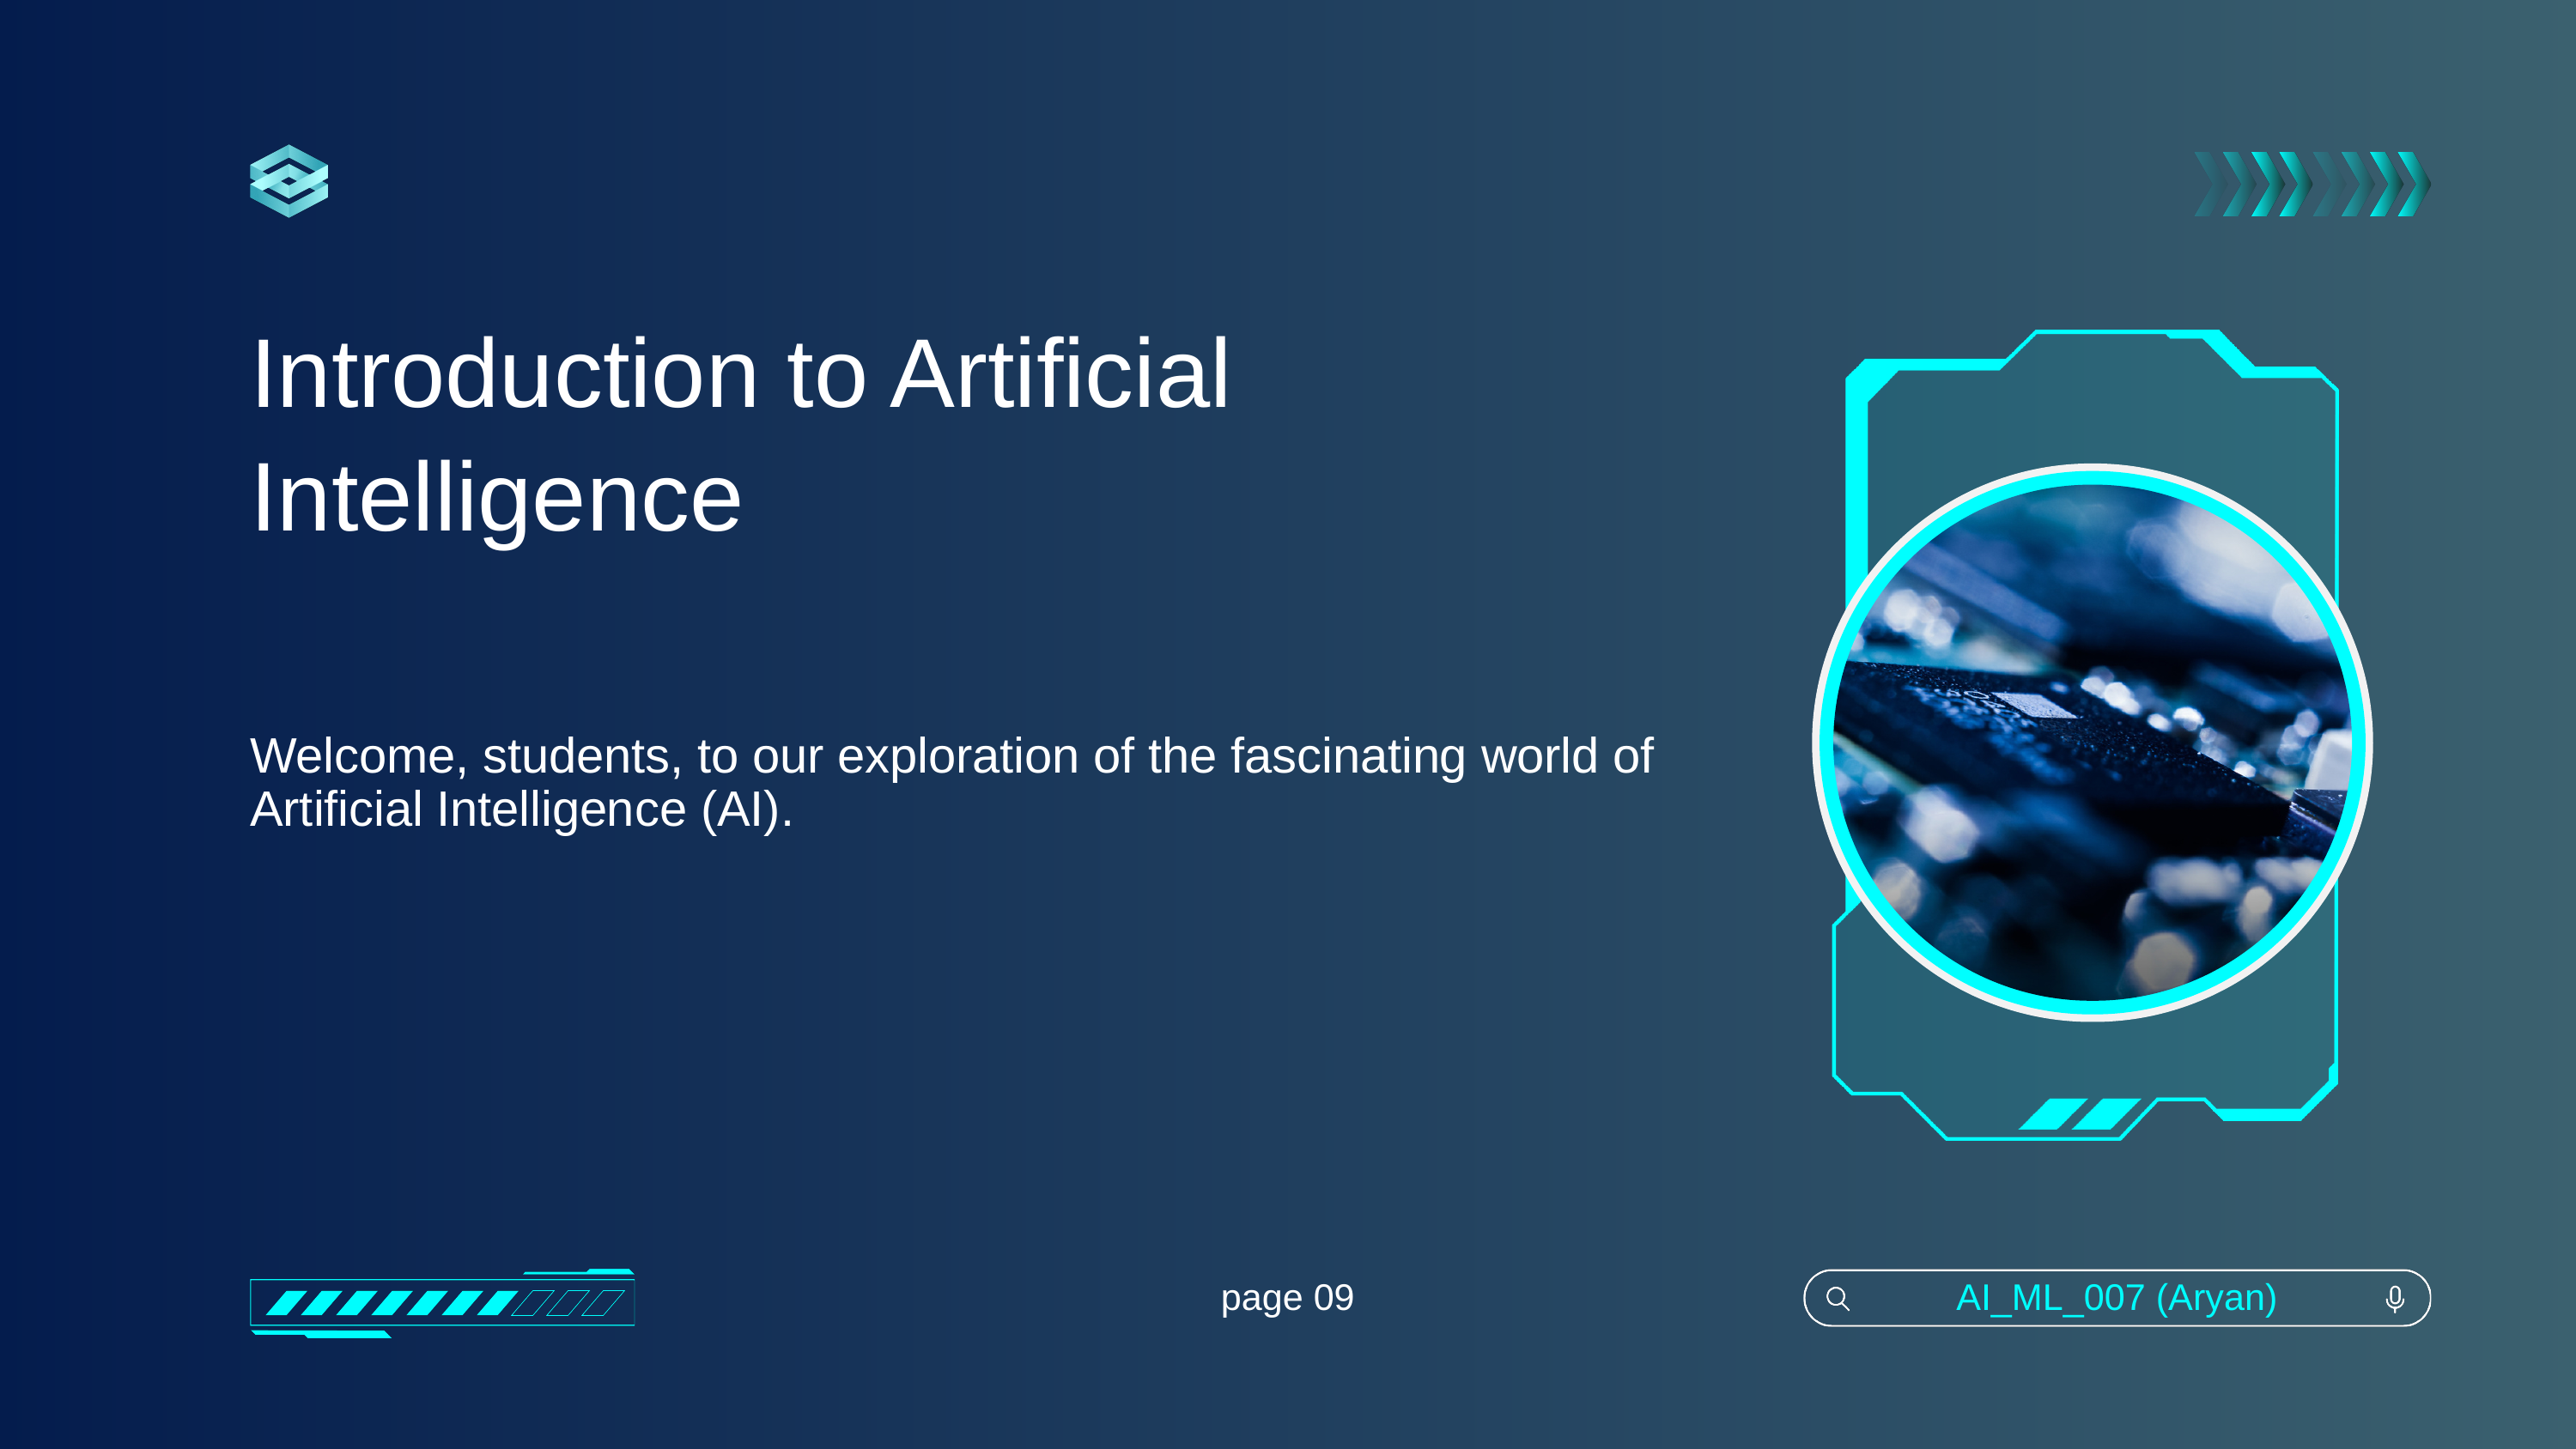

Introduction to Artificial Intelligence

Welcome, students, to our exploration of the fascinating world of Artificial Intelligence (AI).

page 09
AI_ML_007 (Aryan)